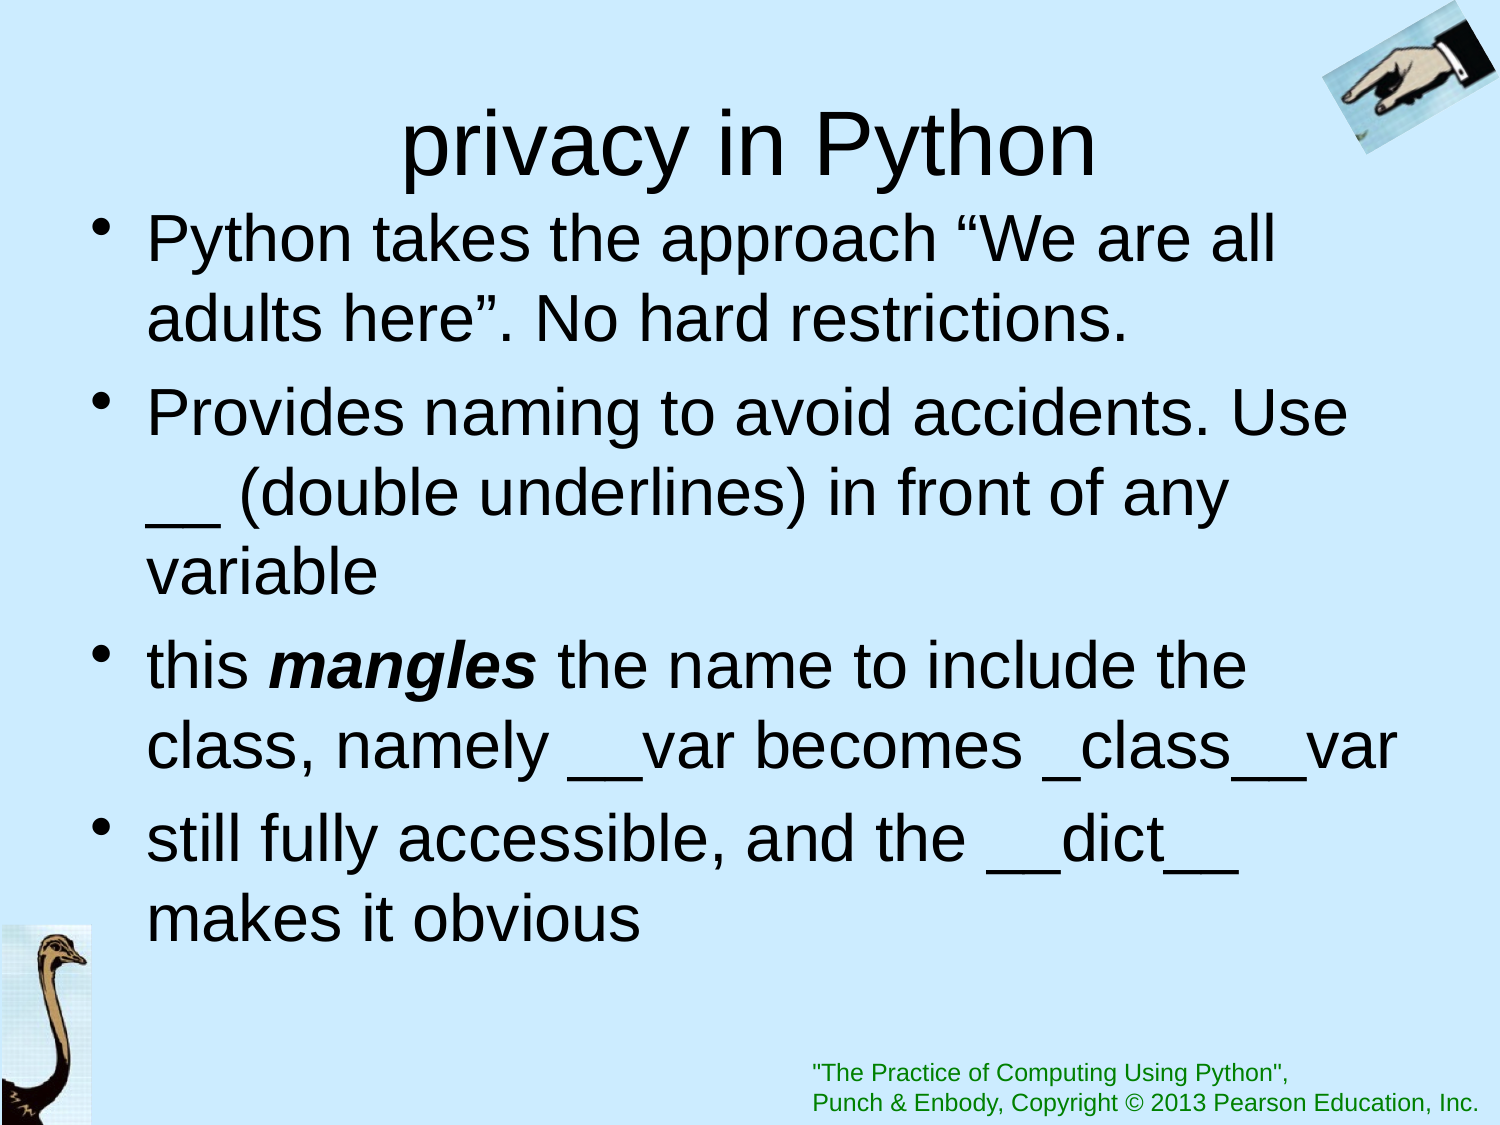

# privacy in Python
Python takes the approach “We are all adults here”. No hard restrictions.
Provides naming to avoid accidents. Use __ (double underlines) in front of any variable
this mangles the name to include the class, namely __var becomes _class__var
still fully accessible, and the __dict__ makes it obvious